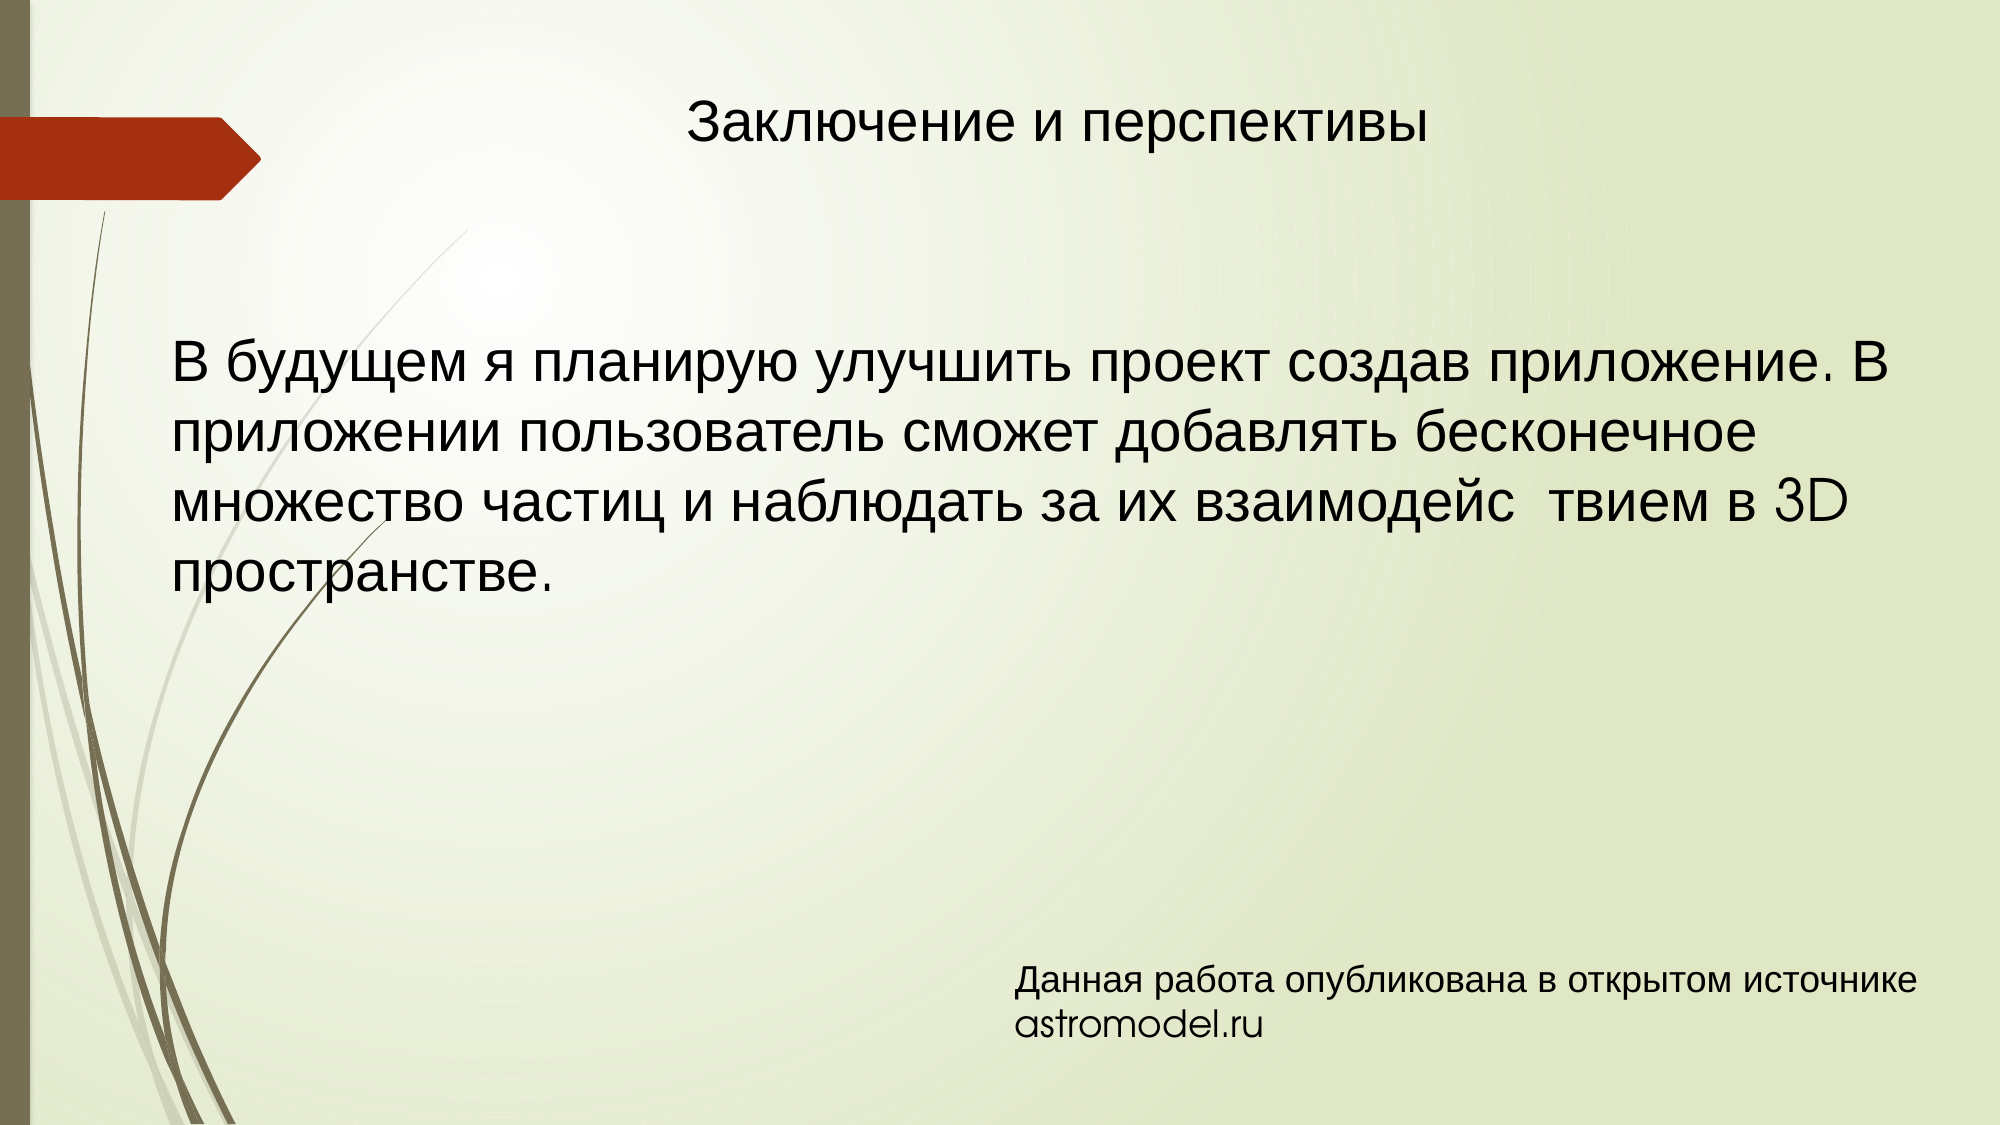

Заключение и перспективы
В будущем я планирую улучшить проект создав приложение. В приложении пользователь сможет добавлять бесконечное множество частиц и наблюдать за их взаимодейс  твием в 3D пространстве.
Данная работа опубликована в открытом источнике astromodel.ru